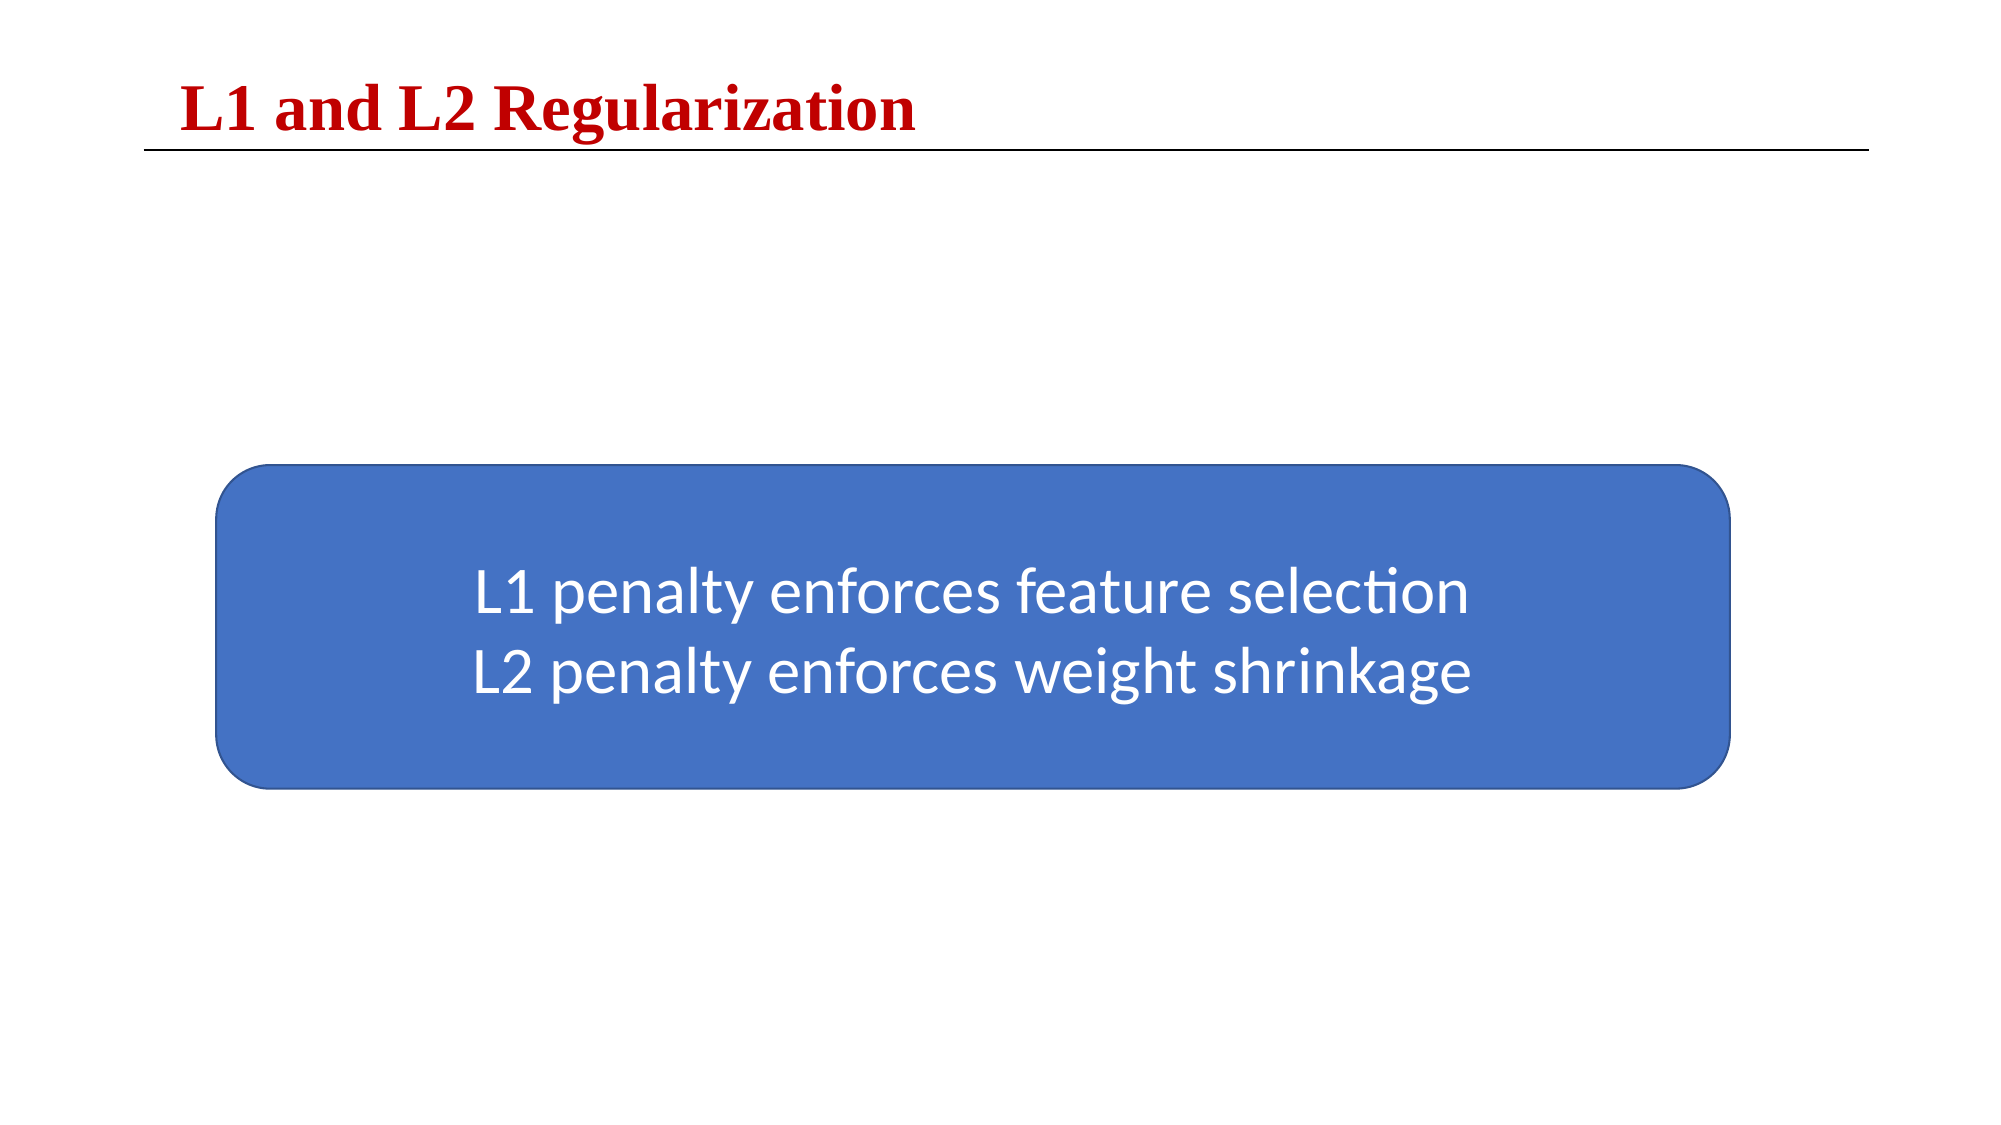

# L1 and L2 Regularization
L1 penalty enforces feature selection
L2 penalty enforces weight shrinkage